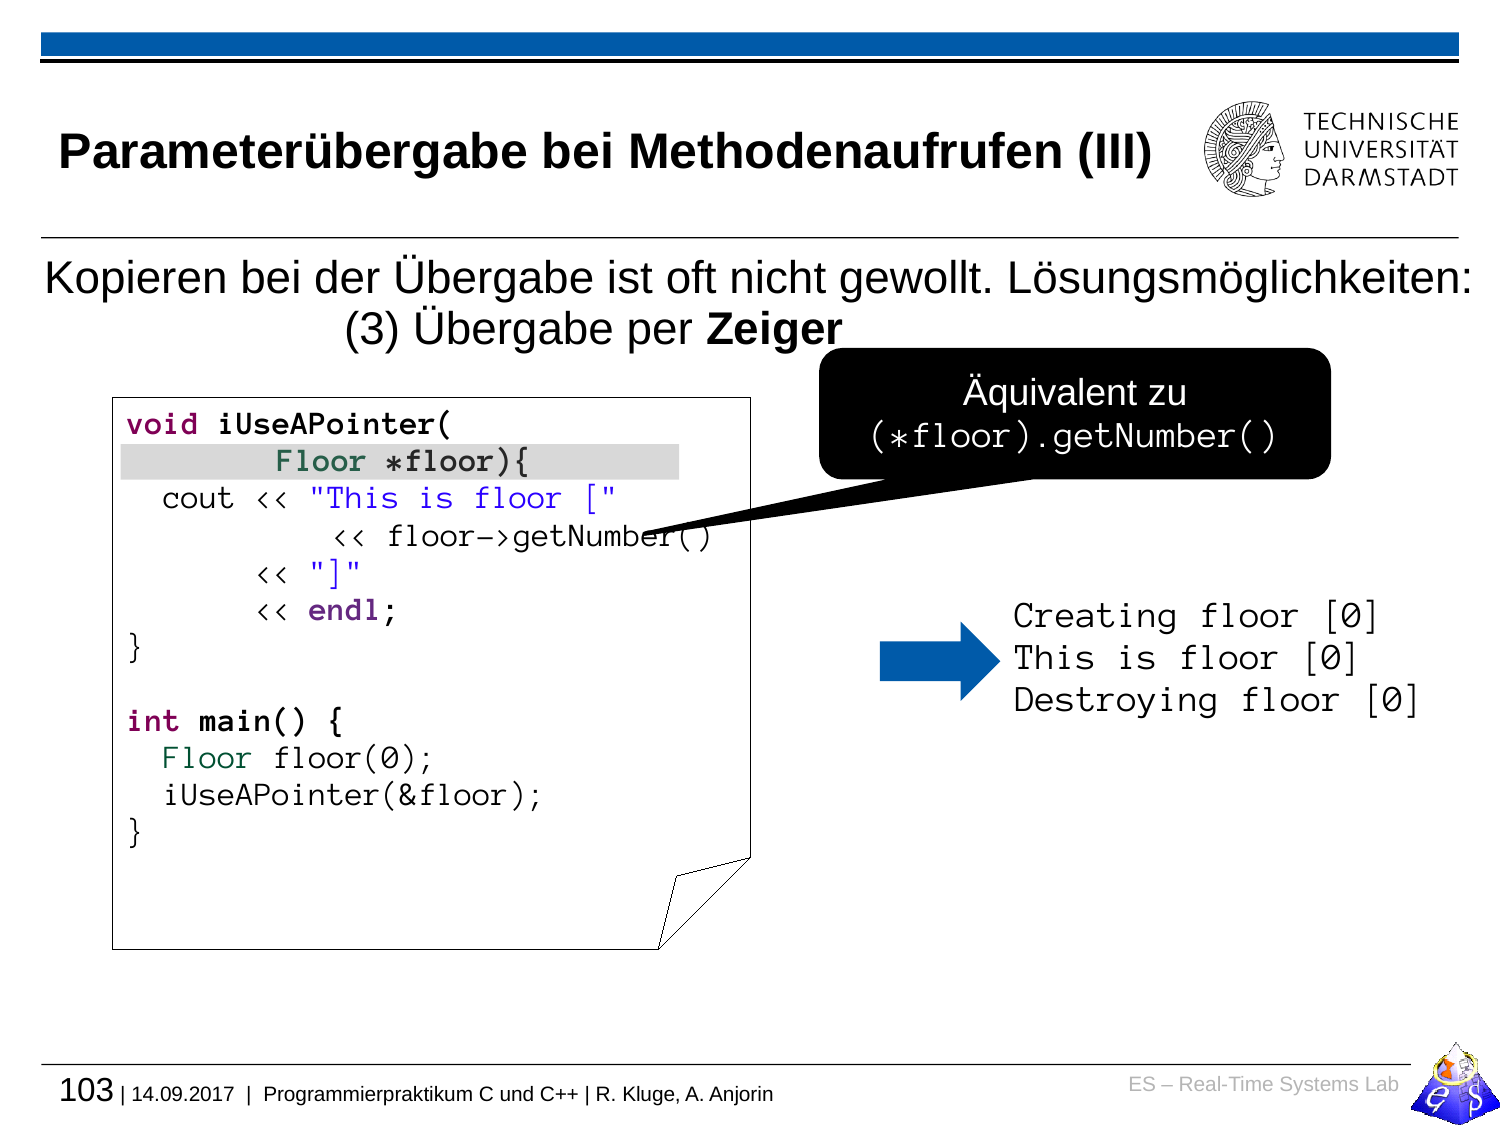

# Parameterübergabe bei Methodenaufrufen (III)
Kopieren bei der Übergabe ist oft nicht gewollt. Lösungsmöglichkeiten:
		(3) Übergabe per Zeiger
Äquivalent zu (*floor).getNumber()
void iUseAPointer(
	Floor *floor){
  cout << "This is floor ["
 	   << floor->getNumber()
       << "]"
       << endl;
}

int main() {
  Floor floor(0);
  iUseAPointer(&floor);
}

Creating floor [0]
This is floor [0]
Destroying floor [0]